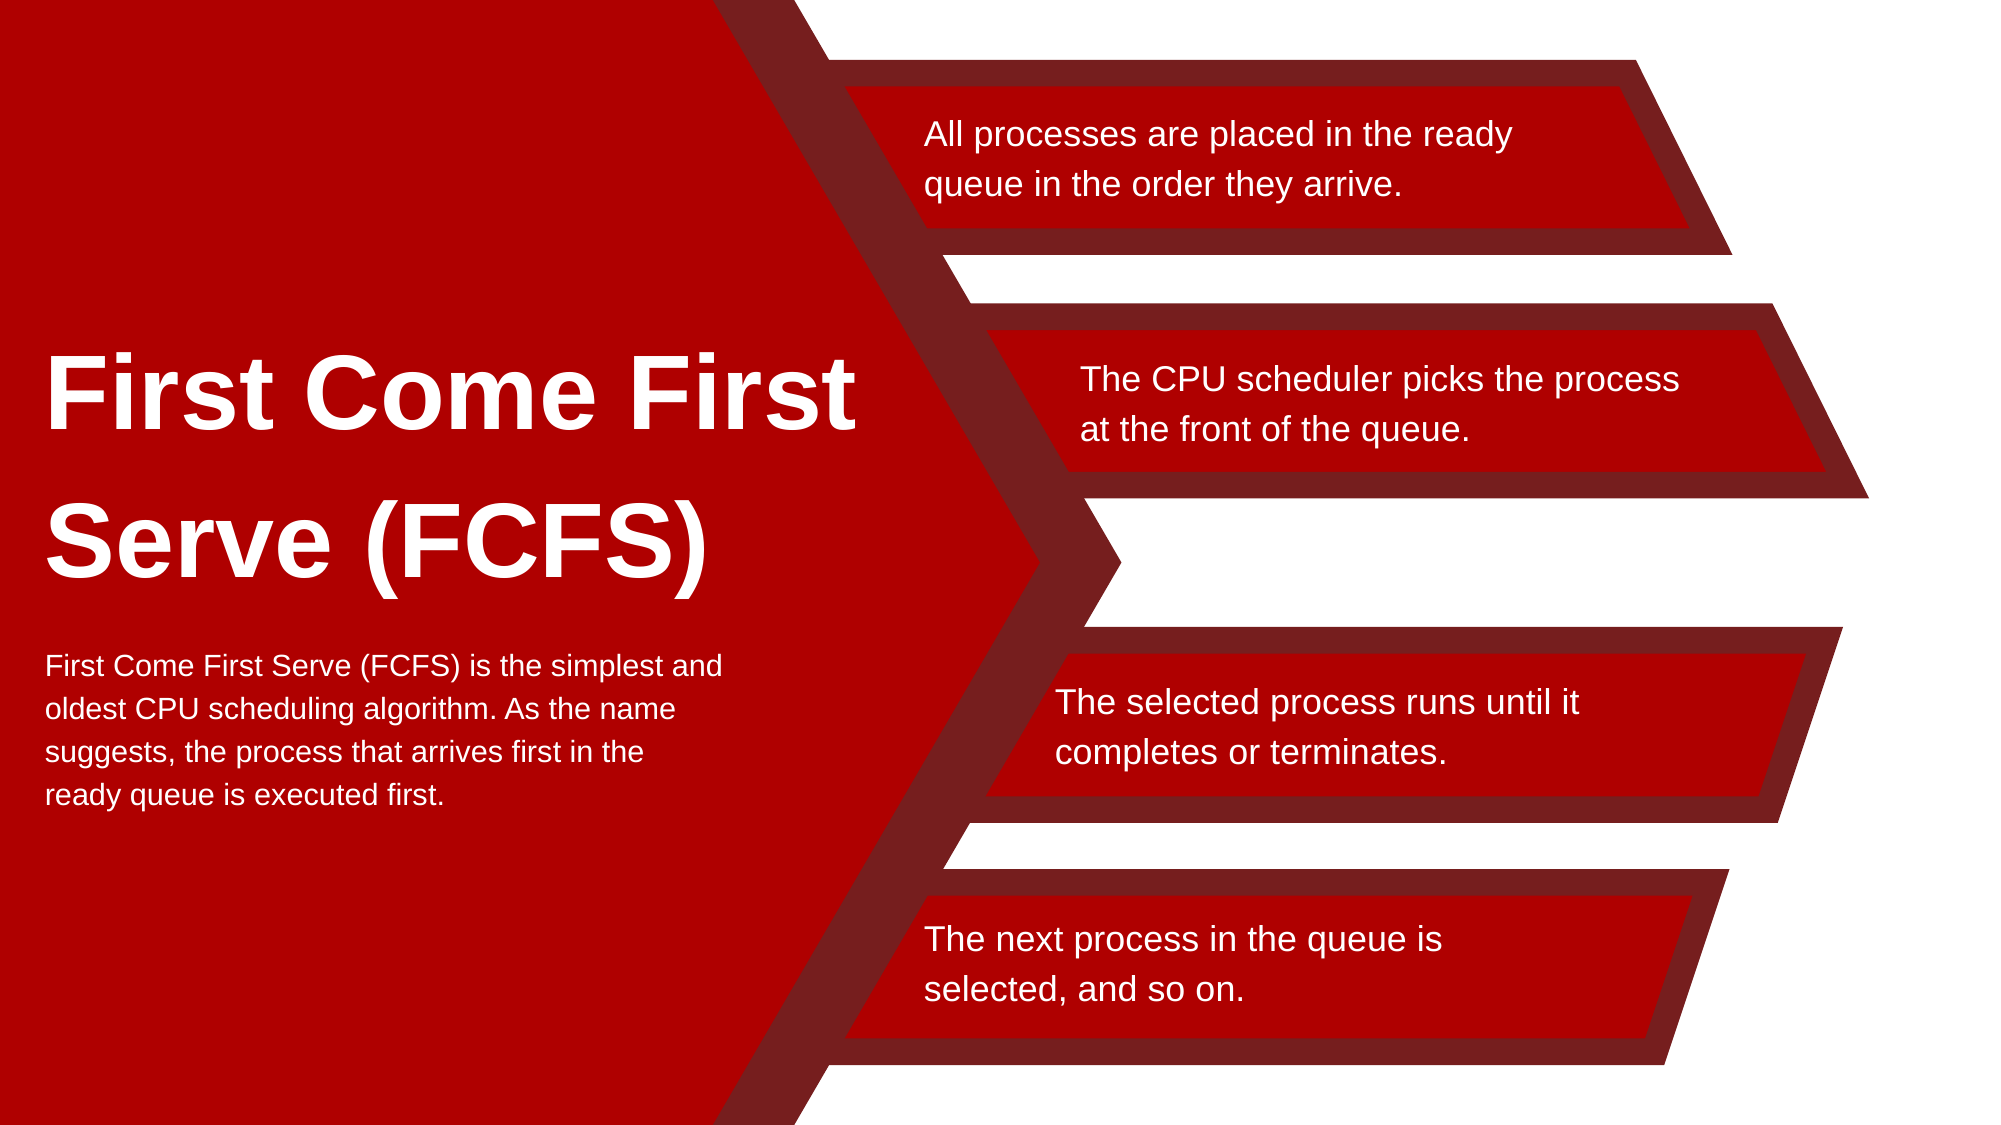

All processes are placed in the ready queue in the order they arrive.

First Come First Serve (FCFS)
The CPU scheduler picks the process at the front of the queue.
First Come First Serve (FCFS) is the simplest and oldest CPU scheduling algorithm. As the name suggests, the process that arrives first in the ready queue is executed first.

The selected process runs until it completes or terminates.

The next process in the queue is selected, and so on.